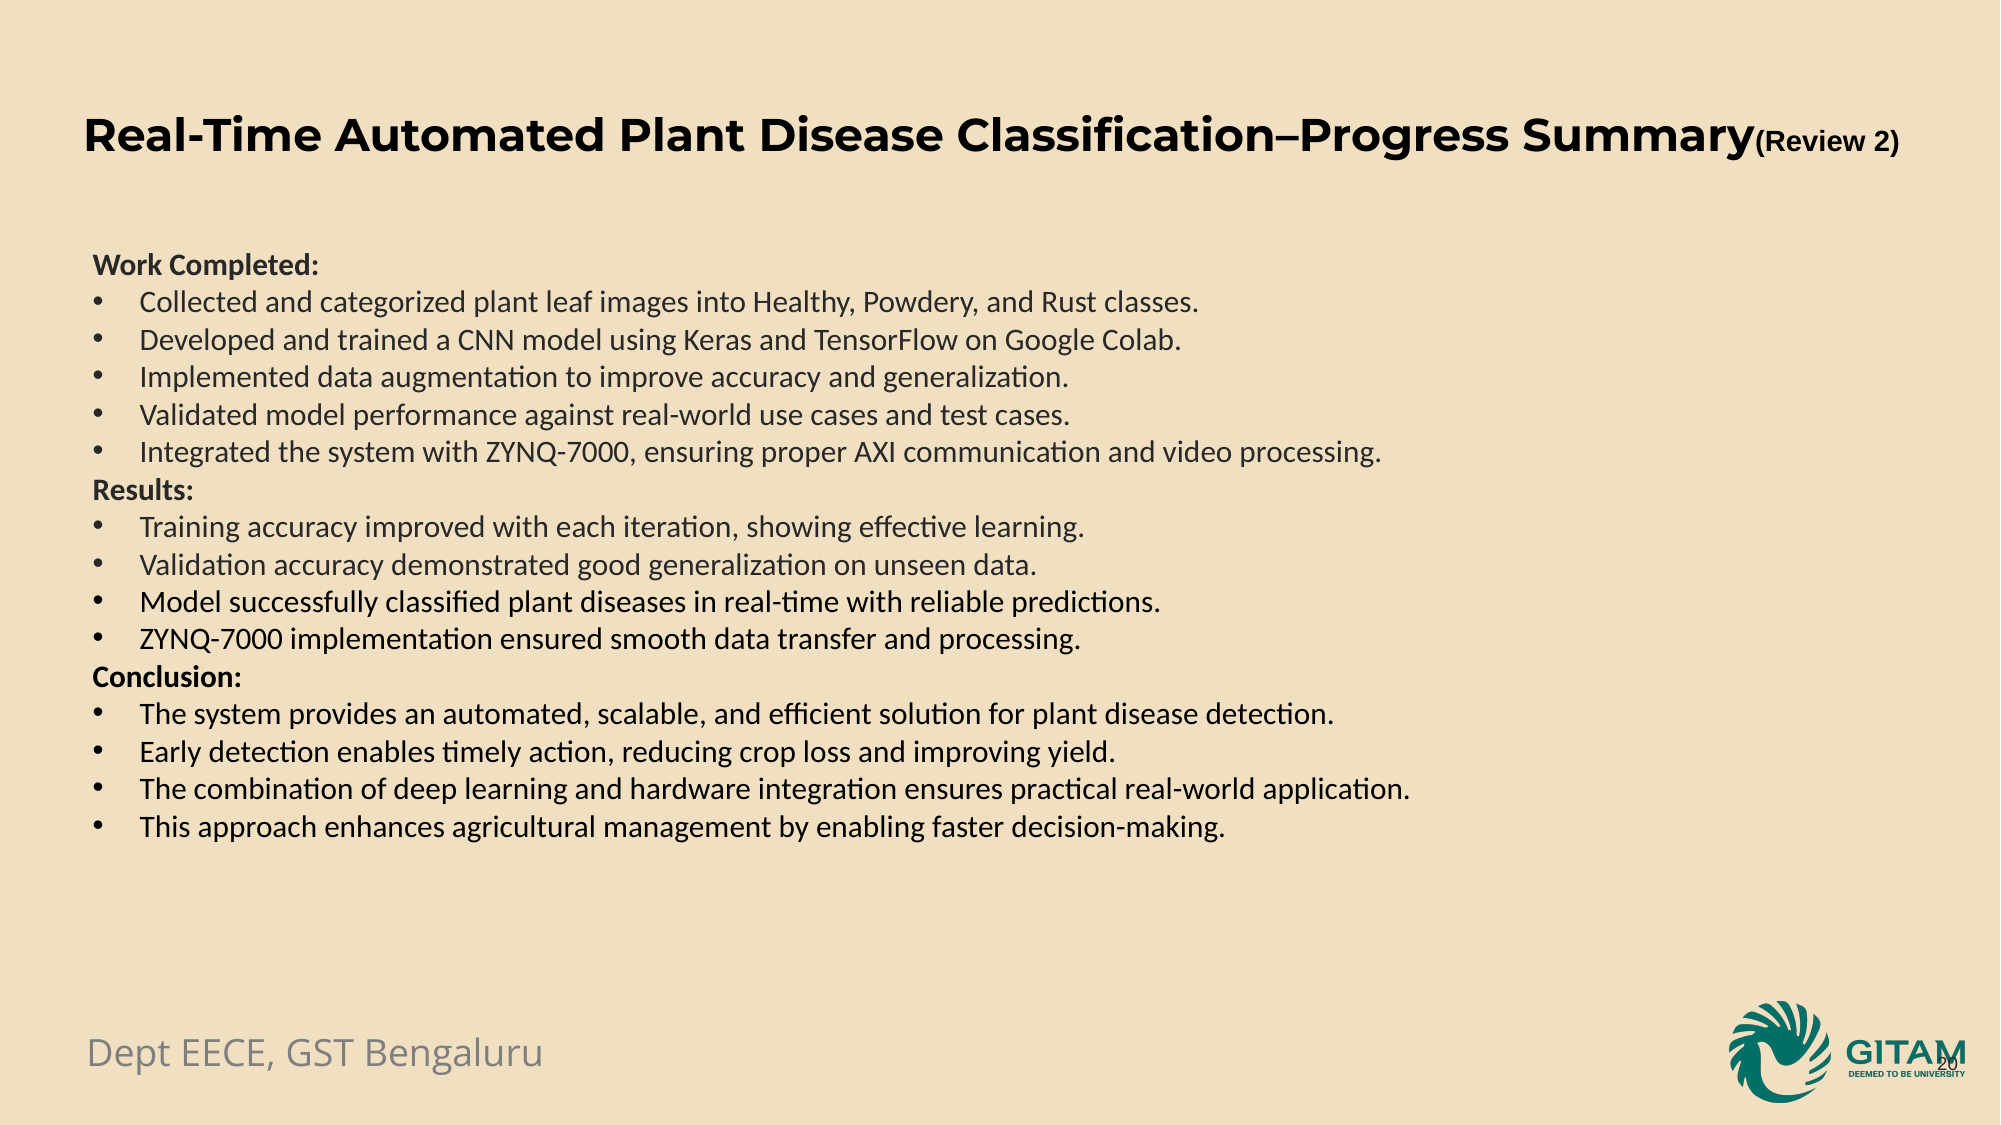

Integrated the system with ZYNQ-7000, ensuring proper AXI communication and video processing.

# Real-Time Automated Plant Disease Classification–Progress Summary(Review 2)
Work Completed:
Collected and categorized plant leaf images into Healthy, Powdery, and Rust classes.
Developed and trained a CNN model using Keras and TensorFlow on Google Colab.
Implemented data augmentation to improve accuracy and generalization.
Validated model performance against real-world use cases and test cases.
Integrated the system with ZYNQ-7000, ensuring proper AXI communication and video processing.
Results:
Training accuracy improved with each iteration, showing effective learning.
Validation accuracy demonstrated good generalization on unseen data.
Model successfully classified plant diseases in real-time with reliable predictions.
ZYNQ-7000 implementation ensured smooth data transfer and processing.
Conclusion:
The system provides an automated, scalable, and efficient solution for plant disease detection.
Early detection enables timely action, reducing crop loss and improving yield.
The combination of deep learning and hardware integration ensures practical real-world application.
This approach enhances agricultural management by enabling faster decision-making.

20